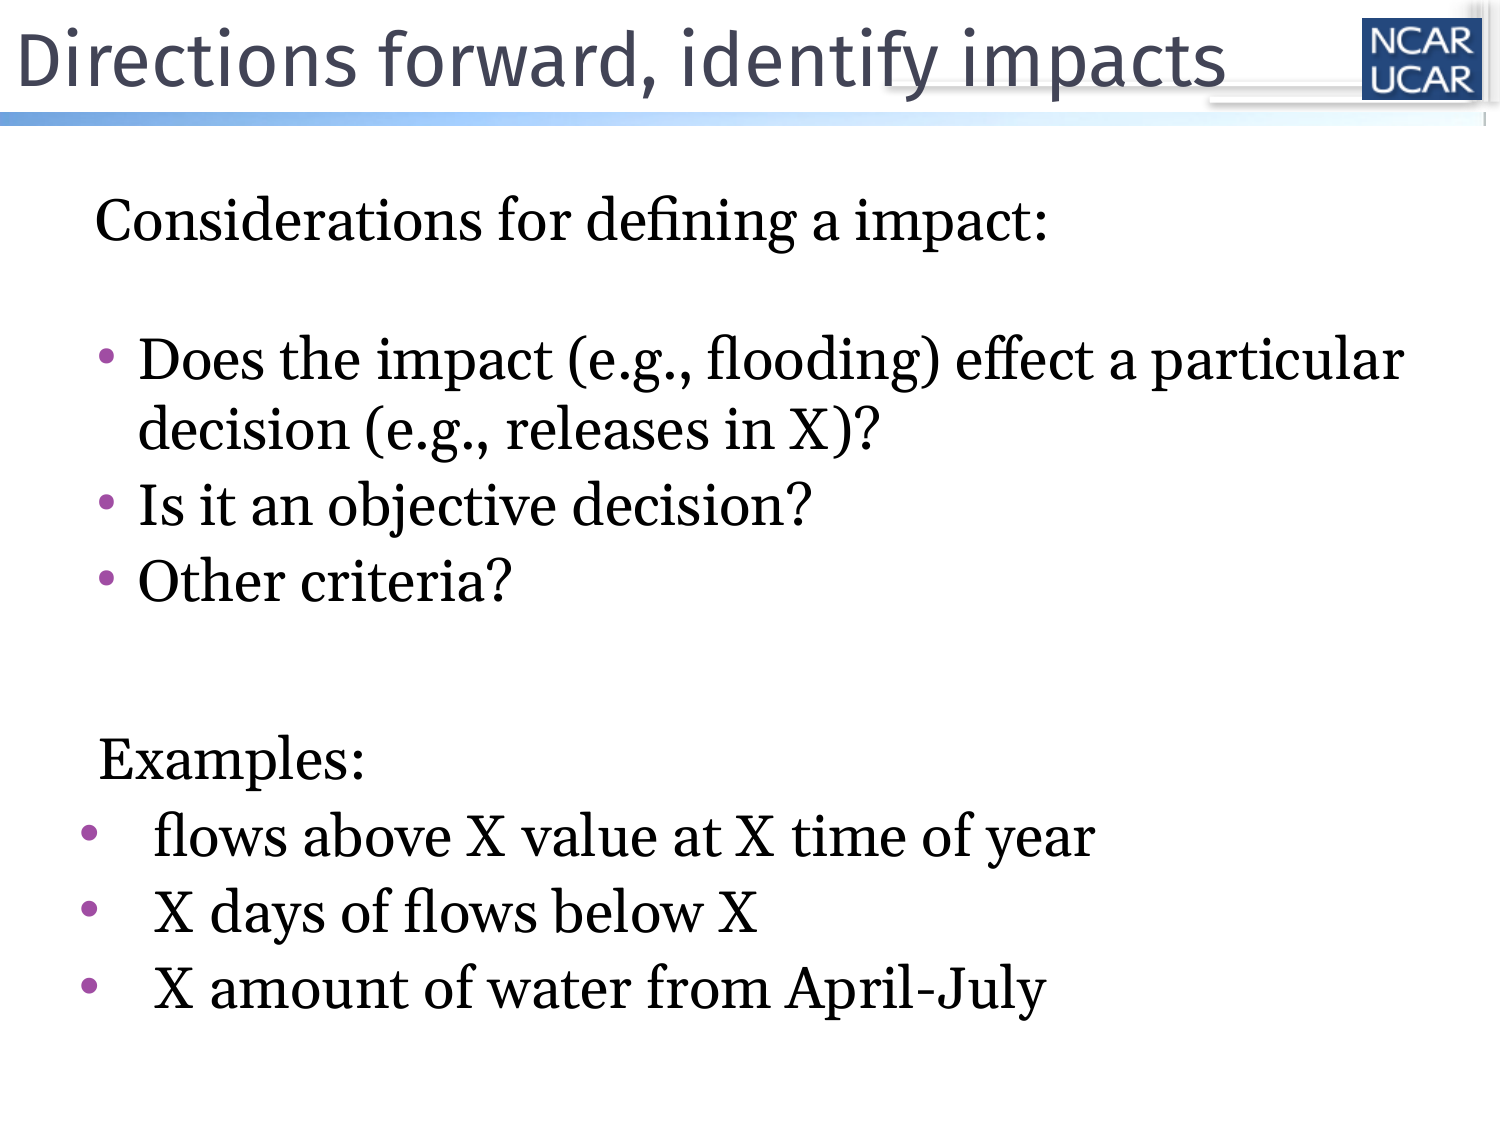

# Directions forward, identify impacts
Considerations for defining a impact:

Does the impact (e.g., flooding) effect a particular decision (e.g., releases in X)?
Is it an objective decision?
Other criteria?

Examples:
flows above X value at X time of year
X days of flows below X
X amount of water from April-July